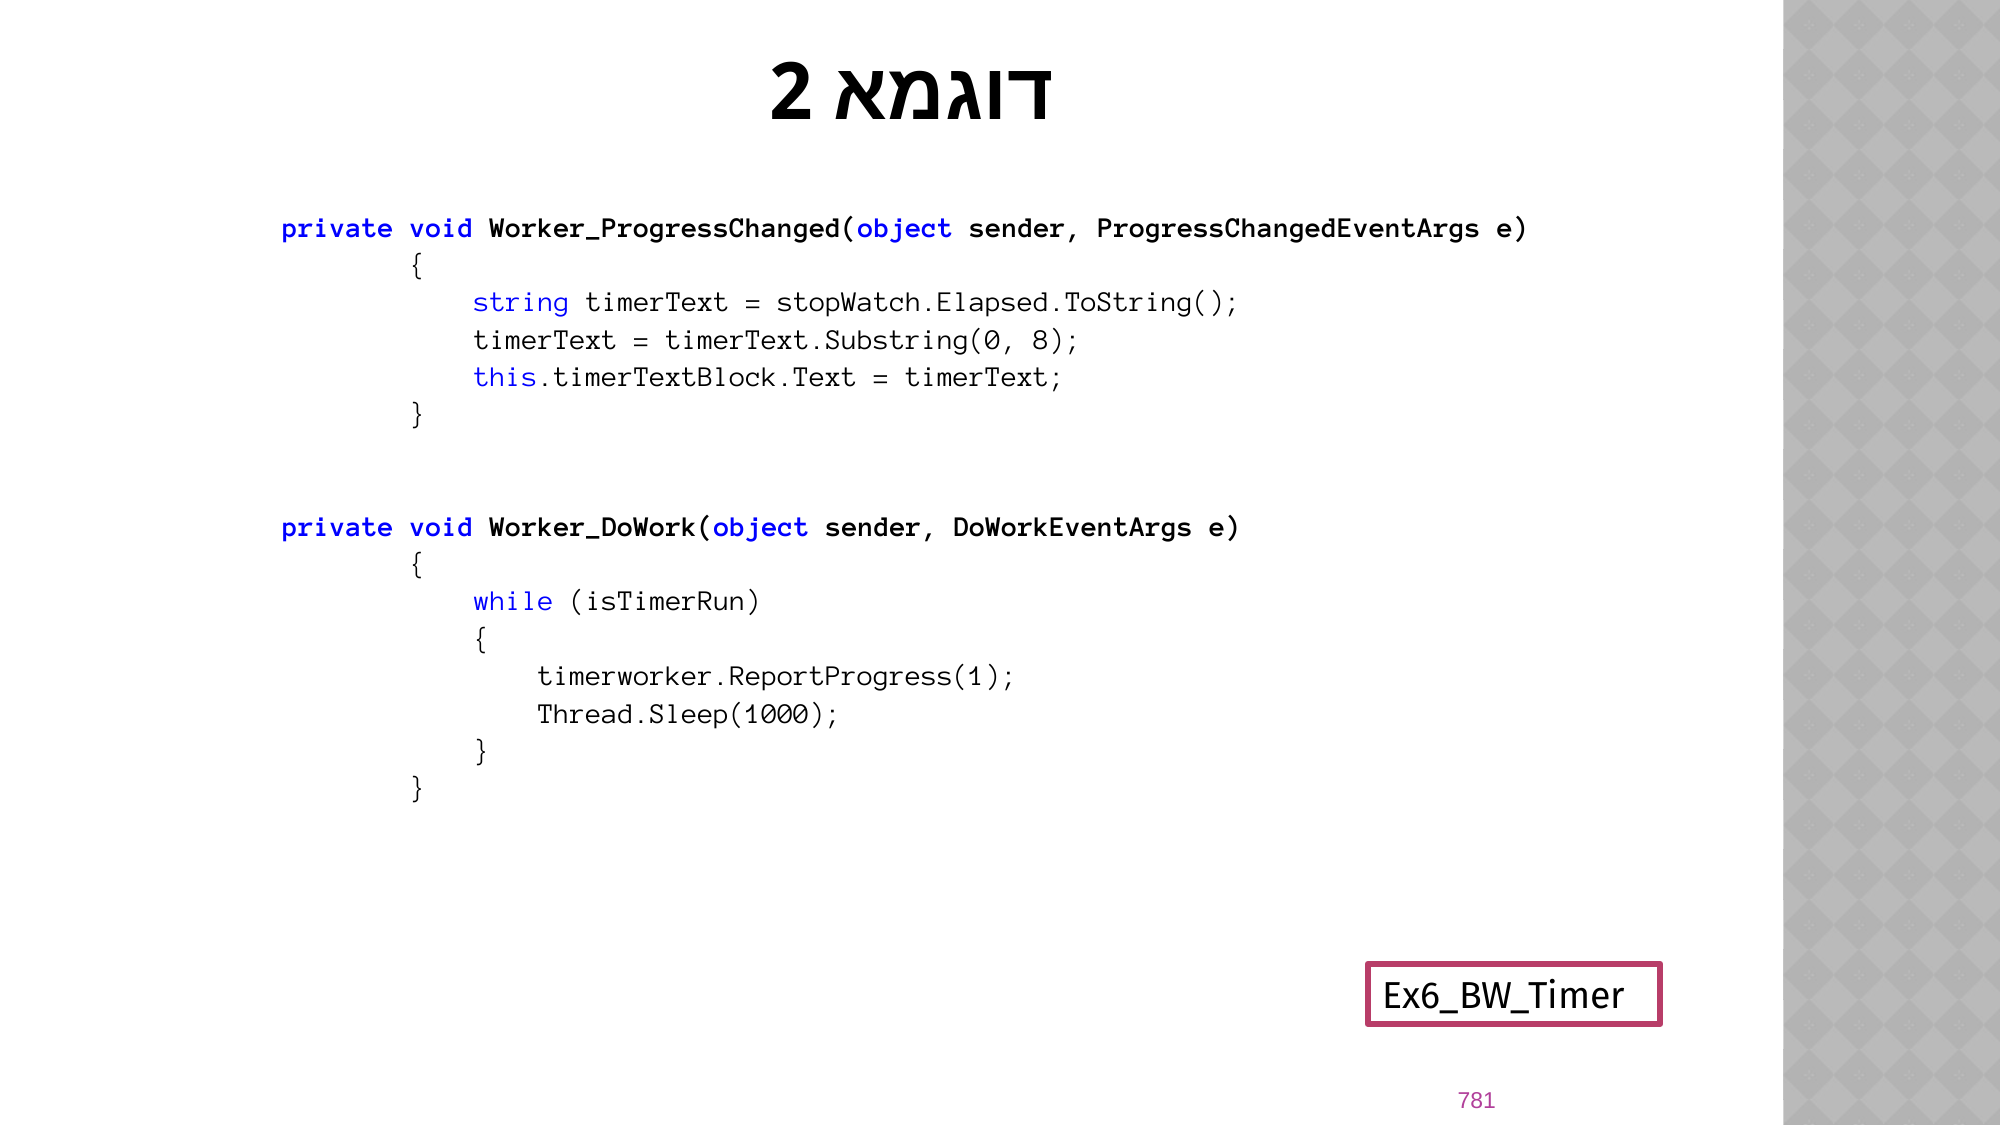

# דוגמא 2
private void Worker_ProgressChanged(object sender, ProgressChangedEventArgs e)
        {
            string timerText = stopWatch.Elapsed.ToString();
            timerText = timerText.Substring(0, 8);
            this.timerTextBlock.Text = timerText;
        }

private void Worker_DoWork(object sender, DoWorkEventArgs e)
        {
            while (isTimerRun)
            {
                timerworker.ReportProgress(1);
                Thread.Sleep(1000);
            }
        }
Ex6_BW_Timer
781